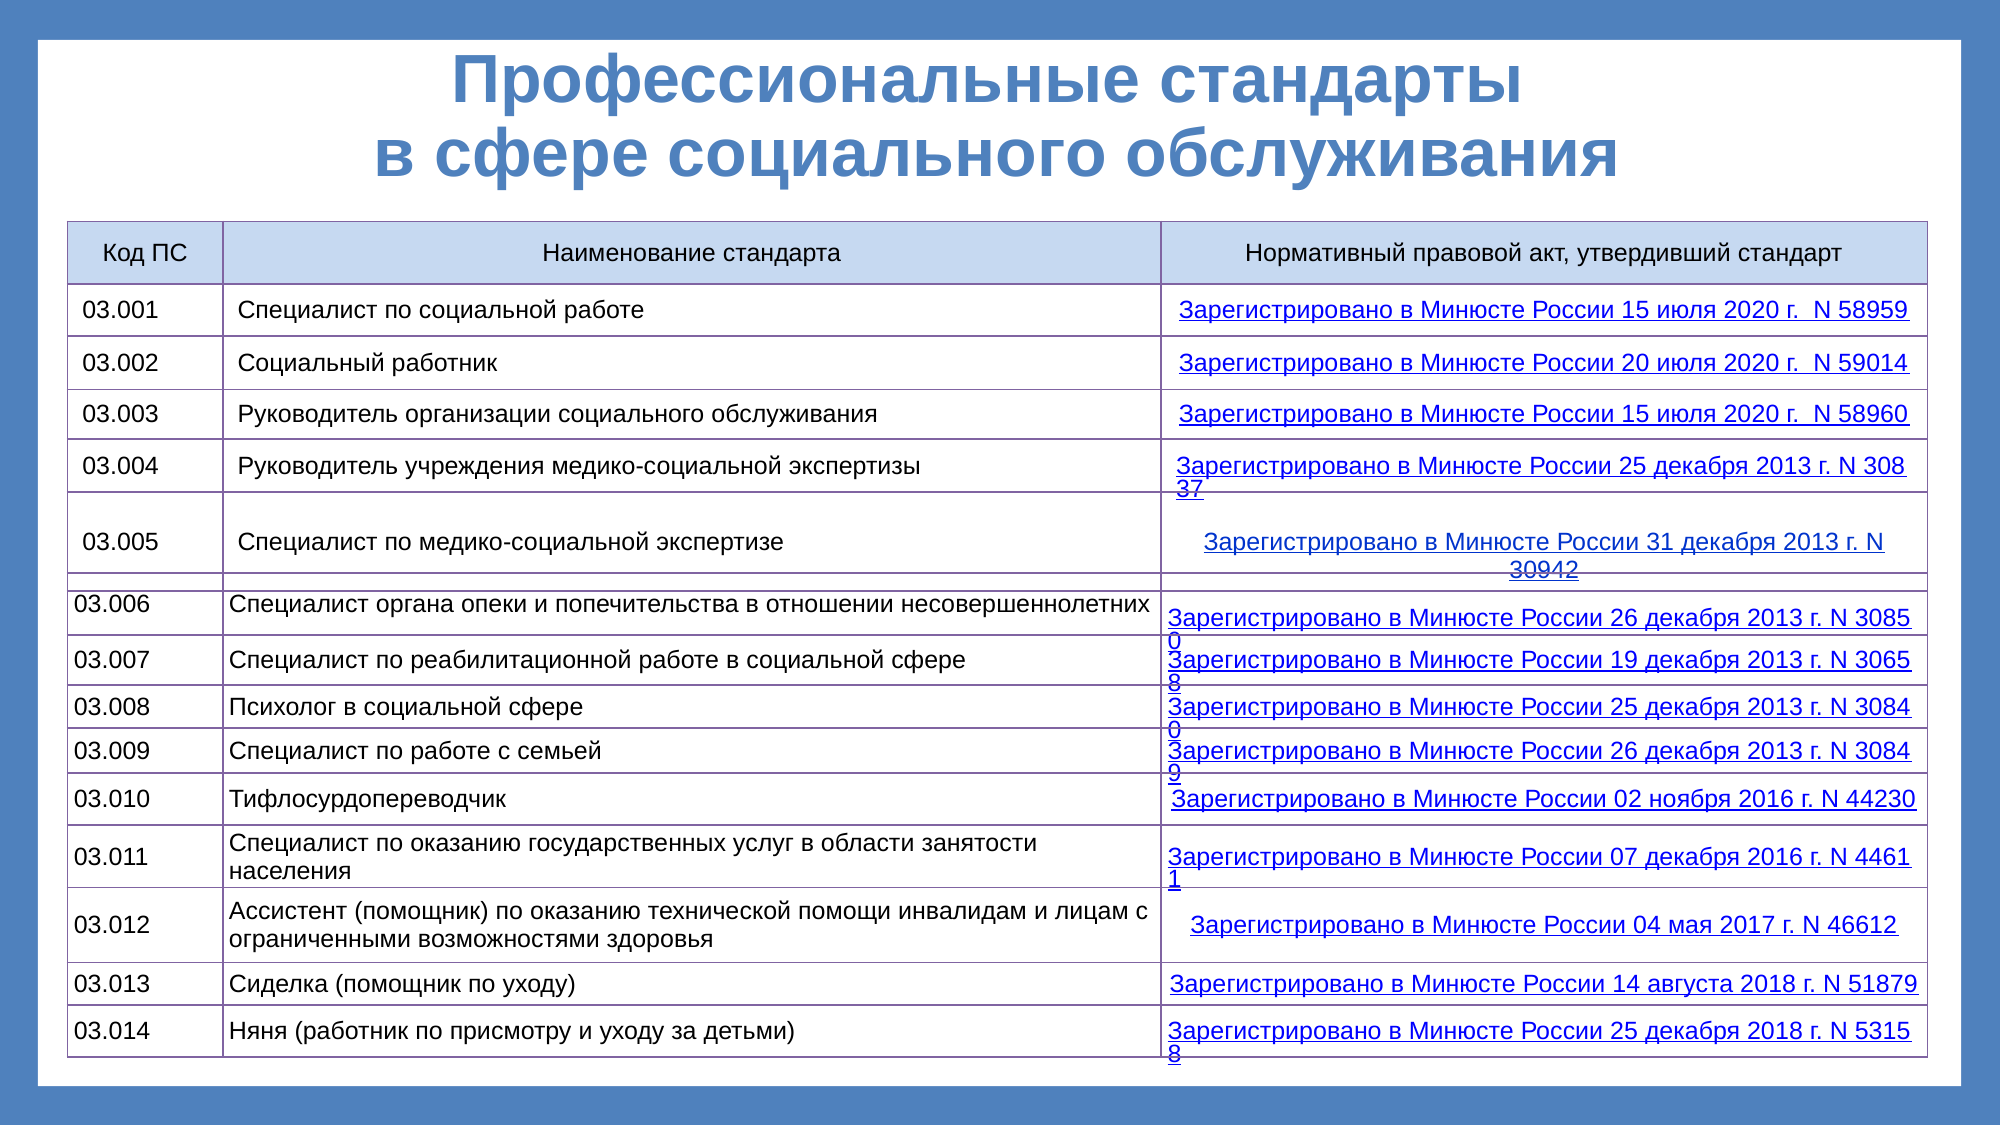

# Профессиональные стандарты в сфере социального обслуживания
| Код ПС | Наименование стандарта | Нормативный правовой акт, утвердивший стандарт |
| --- | --- | --- |
| 03.001 | Специалист по социальной работе | Зарегистрировано в Минюсте России 15 июля 2020 г.  N 58959 |
| 03.002 | Социальный работник | Зарегистрировано в Минюсте России 20 июля 2020 г.  N 59014 |
| 03.003 | Руководитель организации социального обслуживания | Зарегистрировано в Минюсте России 15 июля 2020 г.  N 58960 |
| 03.004 | Руководитель учреждения медико-социальной экспертизы | Зарегистрировано в Минюсте России 25 декабря 2013 г. N 30837 |
| 03.005 | Специалист по медико-социальной экспертизе | Зарегистрировано в Минюсте России 31 декабря 2013 г. N 30942 |
| 03.006 | Специалист органа опеки и попечительства в отношении несовершеннолетних | Зарегистрировано в Минюсте России 26 декабря 2013 г. N 30850 |
| --- | --- | --- |
| 03.007 | Специалист по реабилитационной работе в социальной сфере | Зарегистрировано в Минюсте России 19 декабря 2013 г. N 30658 |
| 03.008 | Психолог в социальной сфере | Зарегистрировано в Минюсте России 25 декабря 2013 г. N 30840 |
| 03.009 | Специалист по работе с семьей | Зарегистрировано в Минюсте России 26 декабря 2013 г. N 30849 |
| 03.010 | Тифлосурдопереводчик | Зарегистрировано в Минюсте России 02 ноября 2016 г. N 44230 |
| 03.011 | Специалист по оказанию государственных услуг в области занятости населения | Зарегистрировано в Минюсте России 07 декабря 2016 г. N 44611 |
| 03.012 | Ассистент (помощник) по оказанию технической помощи инвалидам и лицам с ограниченными возможностями здоровья | Зарегистрировано в Минюсте России 04 мая 2017 г. N 46612 |
| 03.013 | Сиделка (помощник по уходу) | Зарегистрировано в Минюсте России 14 августа 2018 г. N 51879 |
| 03.014 | Няня (работник по присмотру и уходу за детьми) | Зарегистрировано в Минюсте России 25 декабря 2018 г. N 53158 |